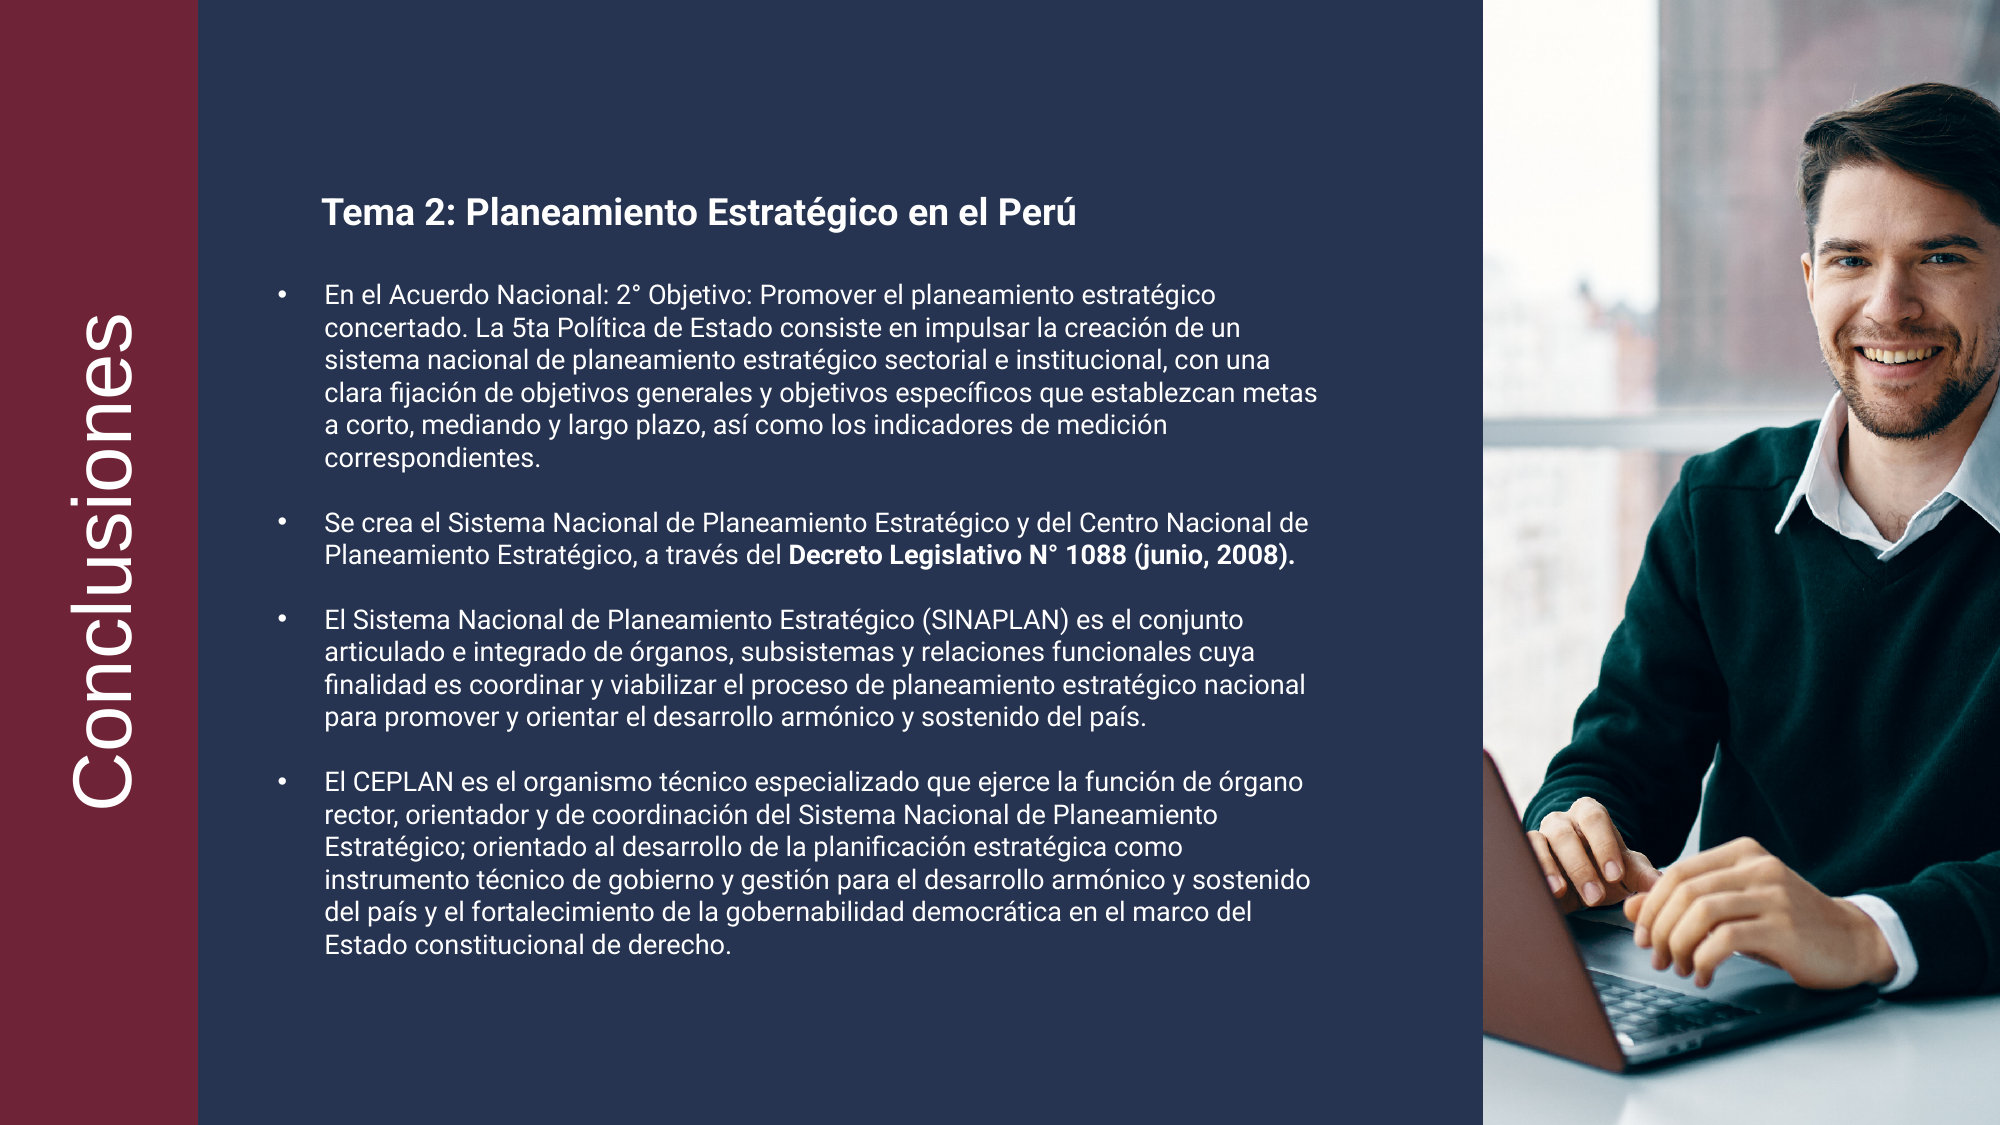

Tema 2: Planeamiento Estratégico en el Perú
En el Acuerdo Nacional: 2° Objetivo: Promover el planeamiento estratégico concertado. La 5ta Política de Estado consiste en impulsar la creación de un sistema nacional de planeamiento estratégico sectorial e institucional, con una clara fijación de objetivos generales y objetivos específicos que establezcan metas a corto, mediando y largo plazo, así como los indicadores de medición correspondientes.

Se crea el Sistema Nacional de Planeamiento Estratégico y del Centro Nacional de Planeamiento Estratégico, a través del Decreto Legislativo N° 1088 (junio, 2008).

El Sistema Nacional de Planeamiento Estratégico (SINAPLAN) es el conjunto articulado e integrado de órganos, subsistemas y relaciones funcionales cuya finalidad es coordinar y viabilizar el proceso de planeamiento estratégico nacional para promover y orientar el desarrollo armónico y sostenido del país.

El CEPLAN es el organismo técnico especializado que ejerce la función de órgano rector, orientador y de coordinación del Sistema Nacional de Planeamiento Estratégico; orientado al desarrollo de la planificación estratégica como instrumento técnico de gobierno y gestión para el desarrollo armónico y sostenido del país y el fortalecimiento de la gobernabilidad democrática en el marco del Estado constitucional de derecho.